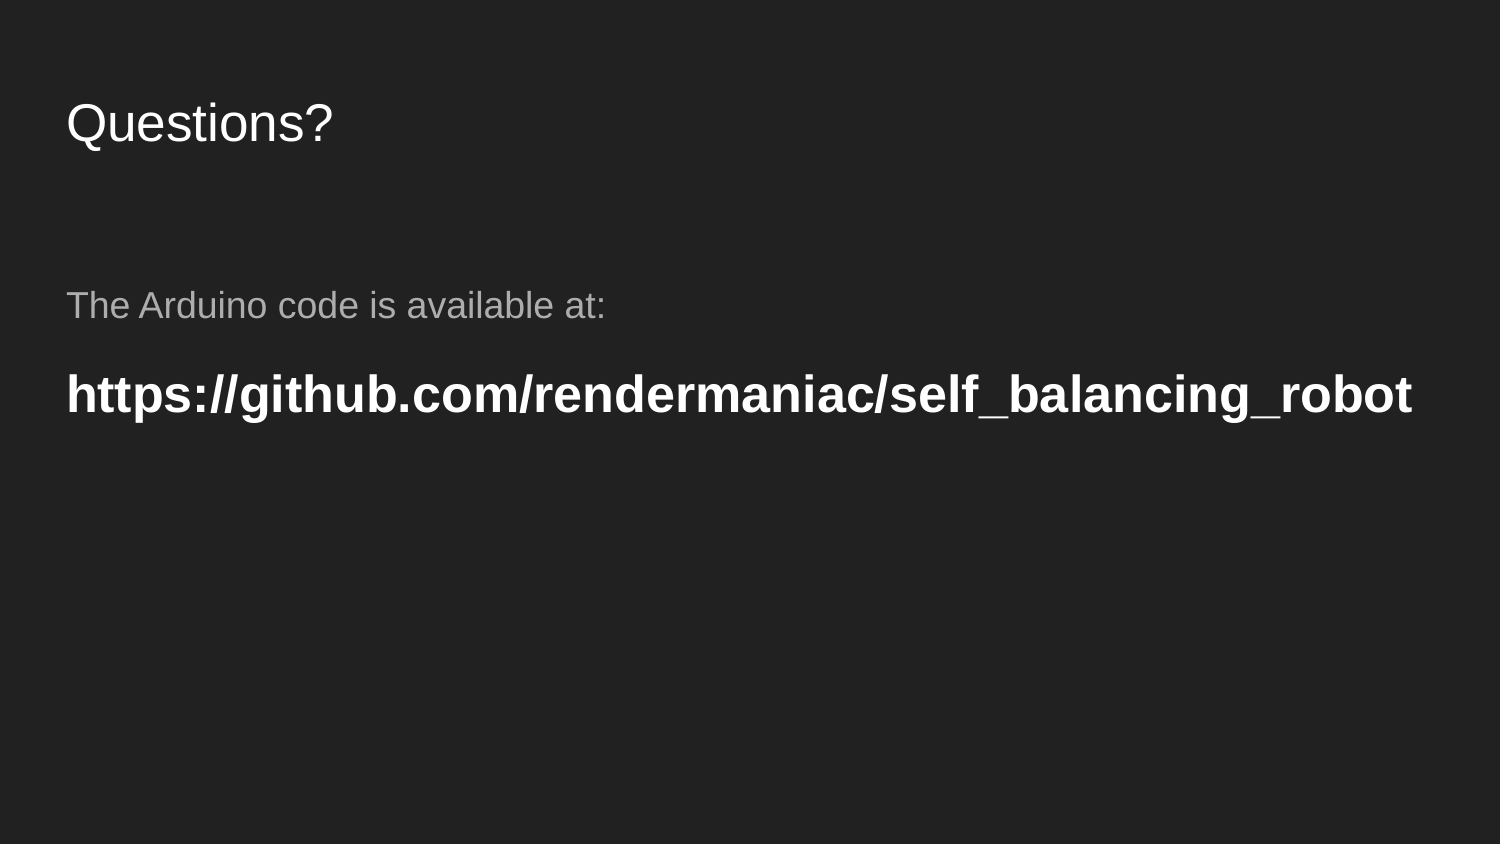

# Questions?

The Arduino code is available at:
https://github.com/rendermaniac/self_balancing_robot